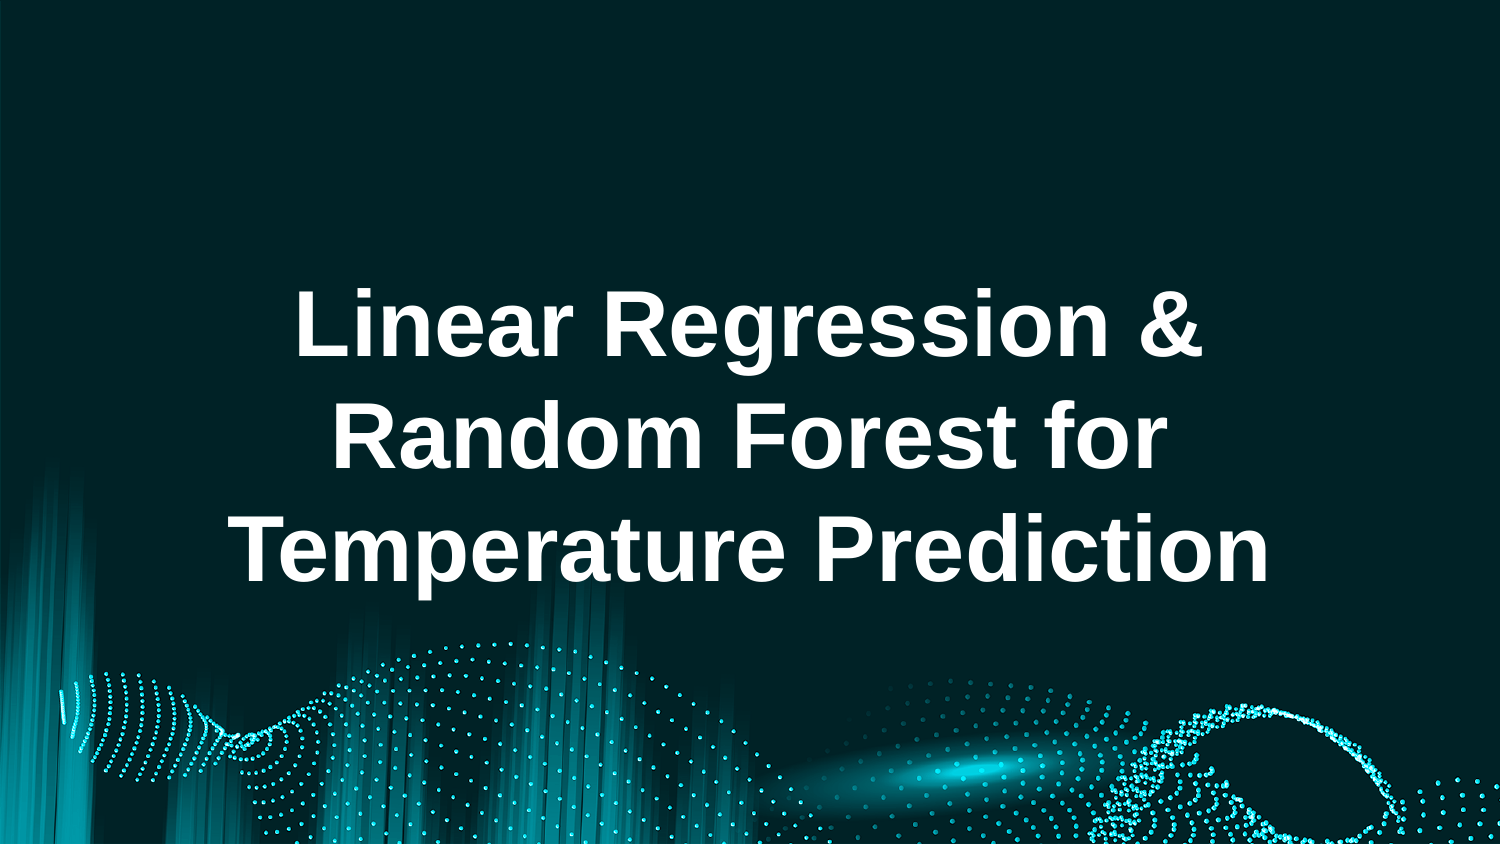

# Linear Regression & Random Forest for Temperature Prediction